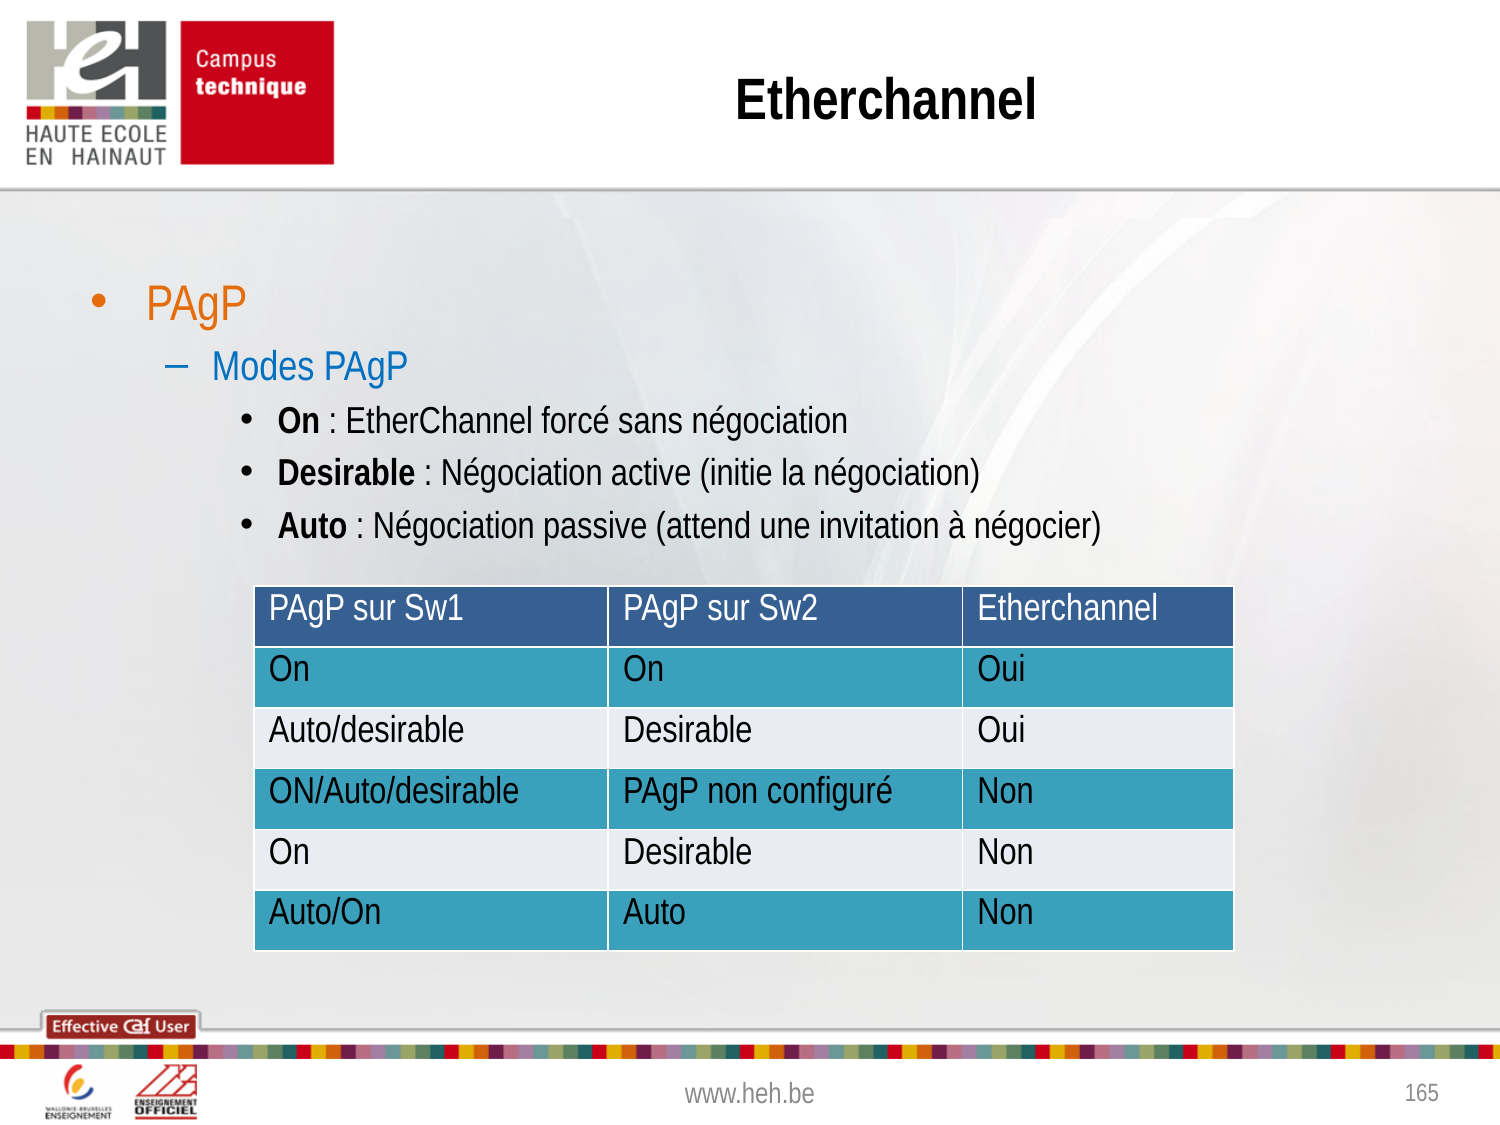

# Etherchannel
PAgP
Modes PAgP
On : EtherChannel forcé sans négociation
Desirable : Négociation active (initie la négociation)
Auto : Négociation passive (attend une invitation à négocier)

| PAgP sur Sw1 | PAgP sur Sw2 | Etherchannel |
| --- | --- | --- |
| On | On | Oui |
| Auto/desirable | Desirable | Oui |
| ON/Auto/desirable | PAgP non configuré | Non |
| On | Desirable | Non |
| Auto/On | Auto | Non |
www.heh.be
165